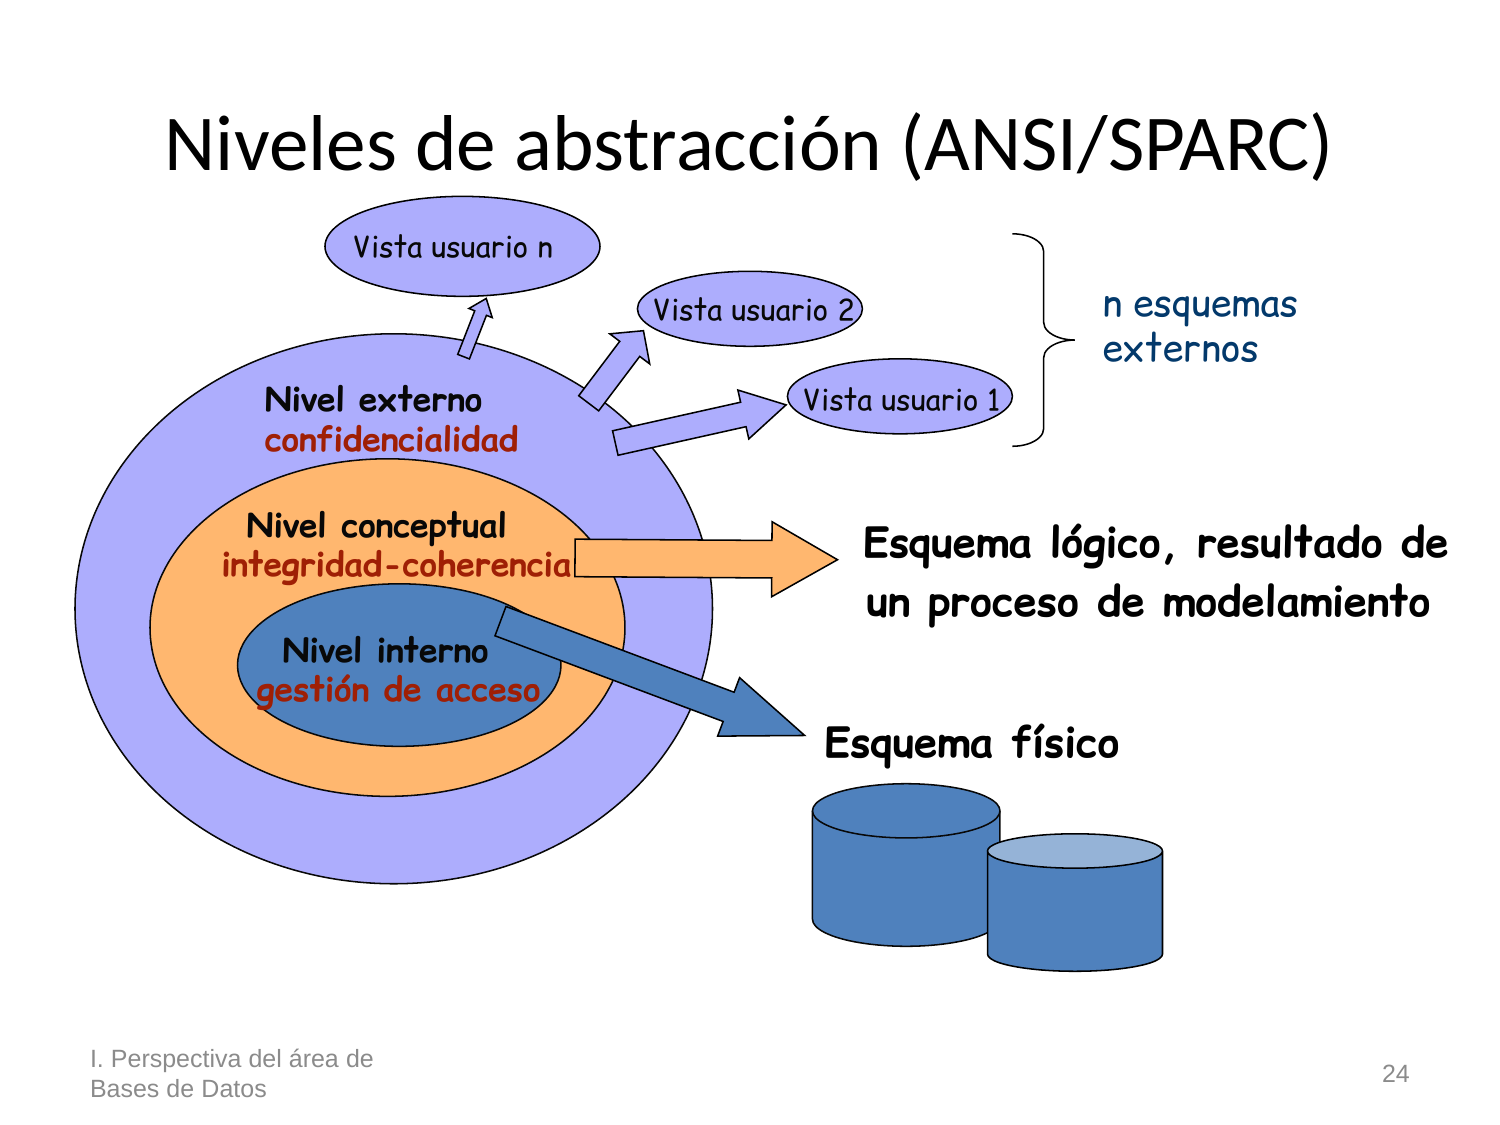

# Niveles de abstracción (ANSI/SPARC)

Vista usuario n

n esquemas externos
Vista usuario 2

Nivel externo confidencialidad
Vista usuario 1

  Nivel conceptual integridad-coherencia
Esquema lógico, resultado de un proceso de modelamiento

  Nivel interno gestión de acceso

Esquema físico

I. Perspectiva del área de Bases de Datos

24